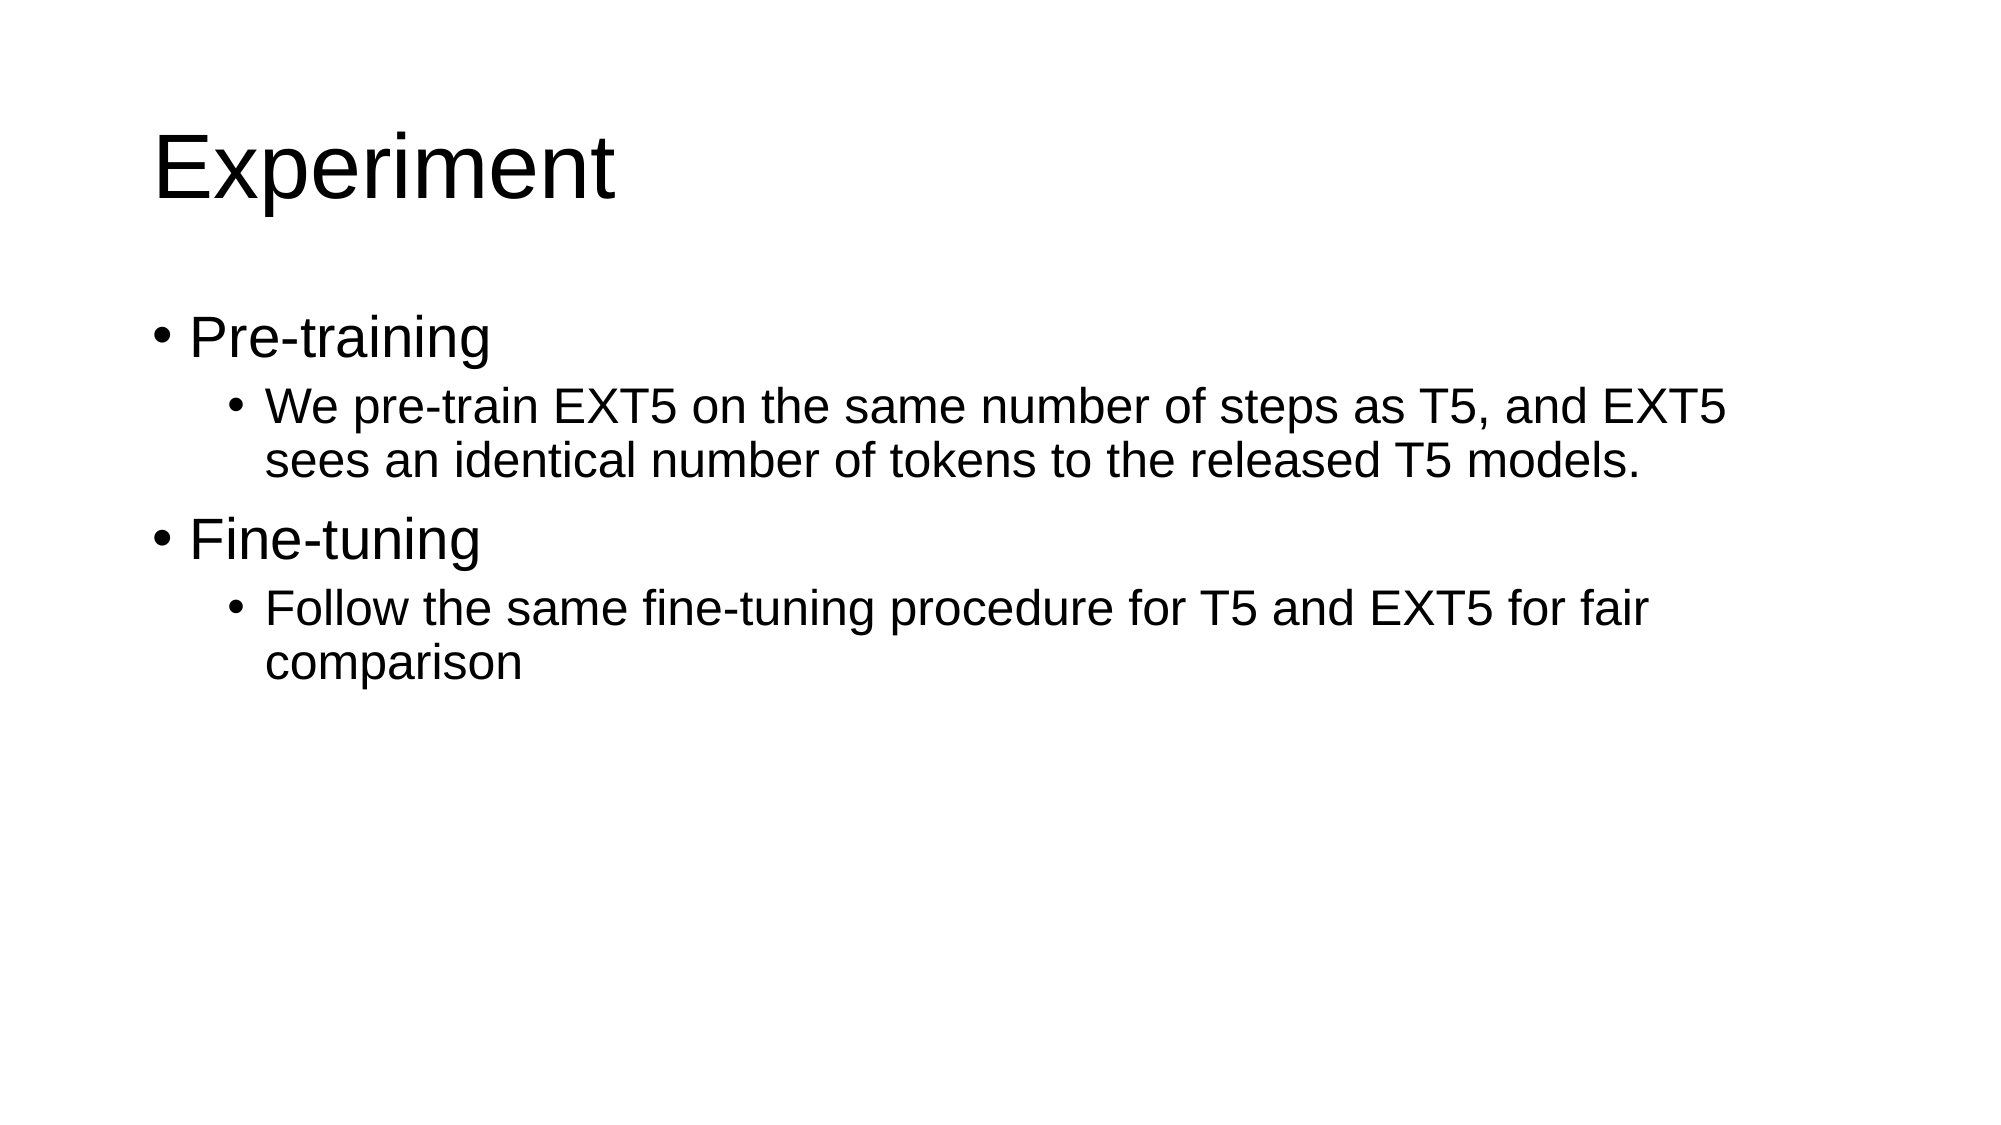

# Experiment
Pre-training
We pre-train EXT5 on the same number of steps as T5, and EXT5 sees an identical number of tokens to the released T5 models.
Fine-tuning
Follow the same fine-tuning procedure for T5 and EXT5 for fair comparison